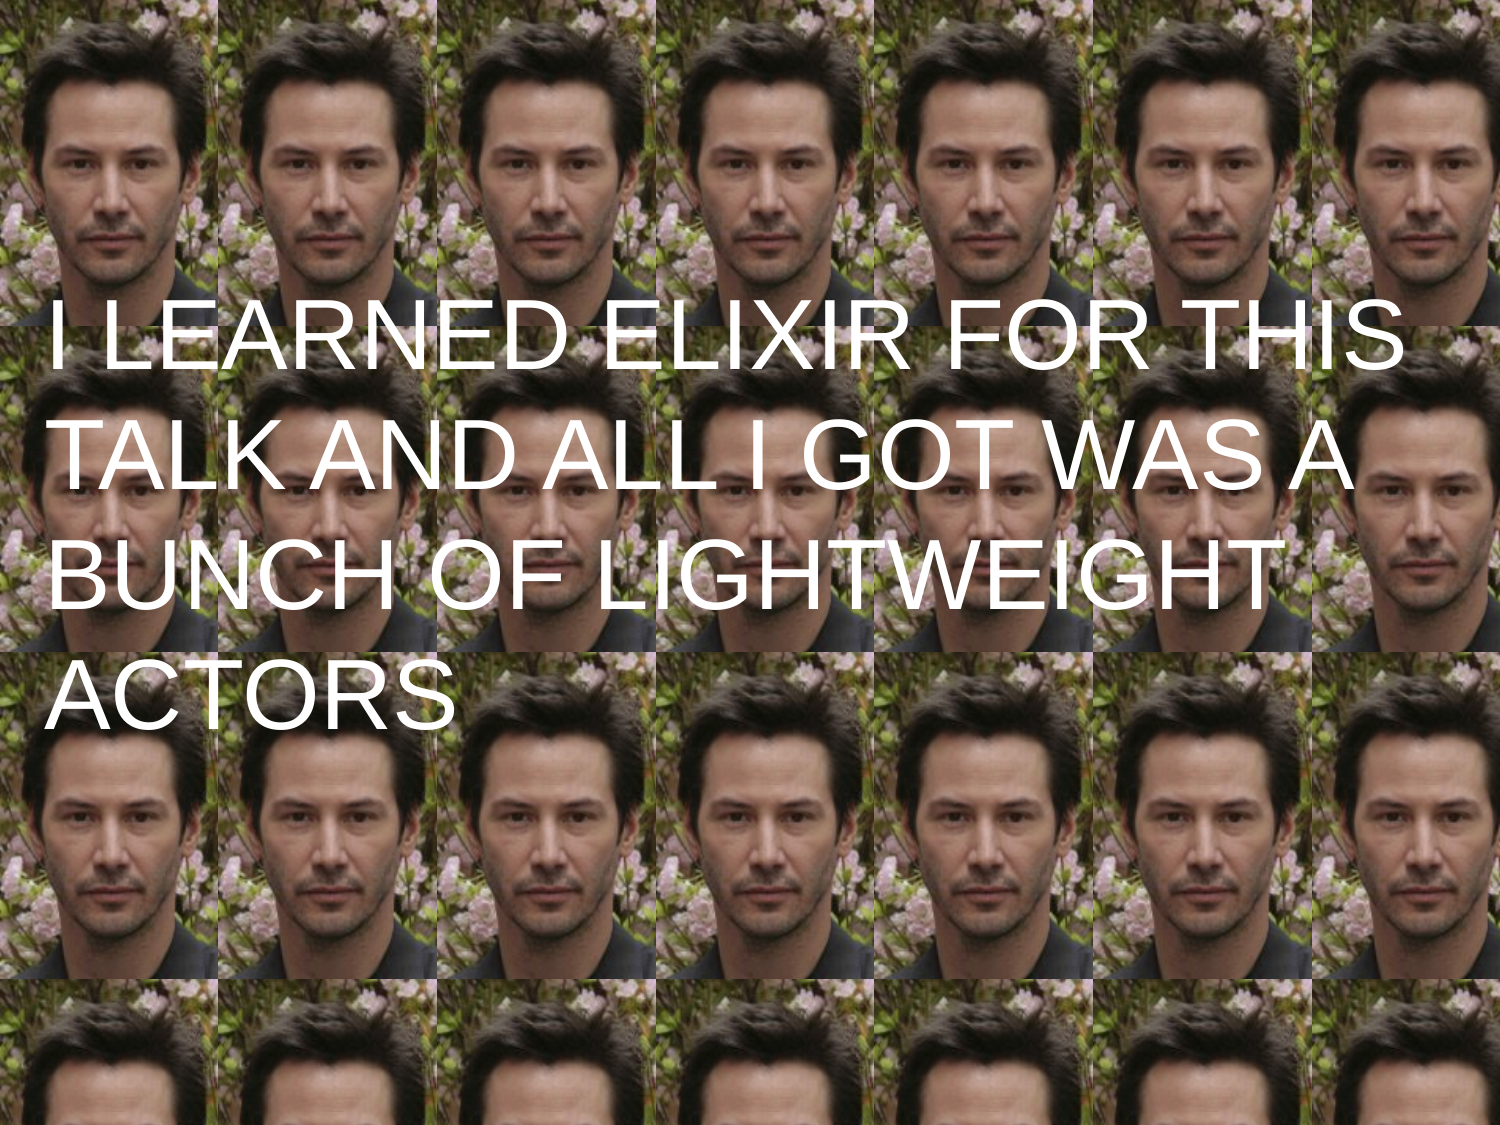

I LEARNED ELIXIR FOR THIS TALK AND ALL I GOT WAS A BUNCH OF LIGHTWEIGHT ACTORS